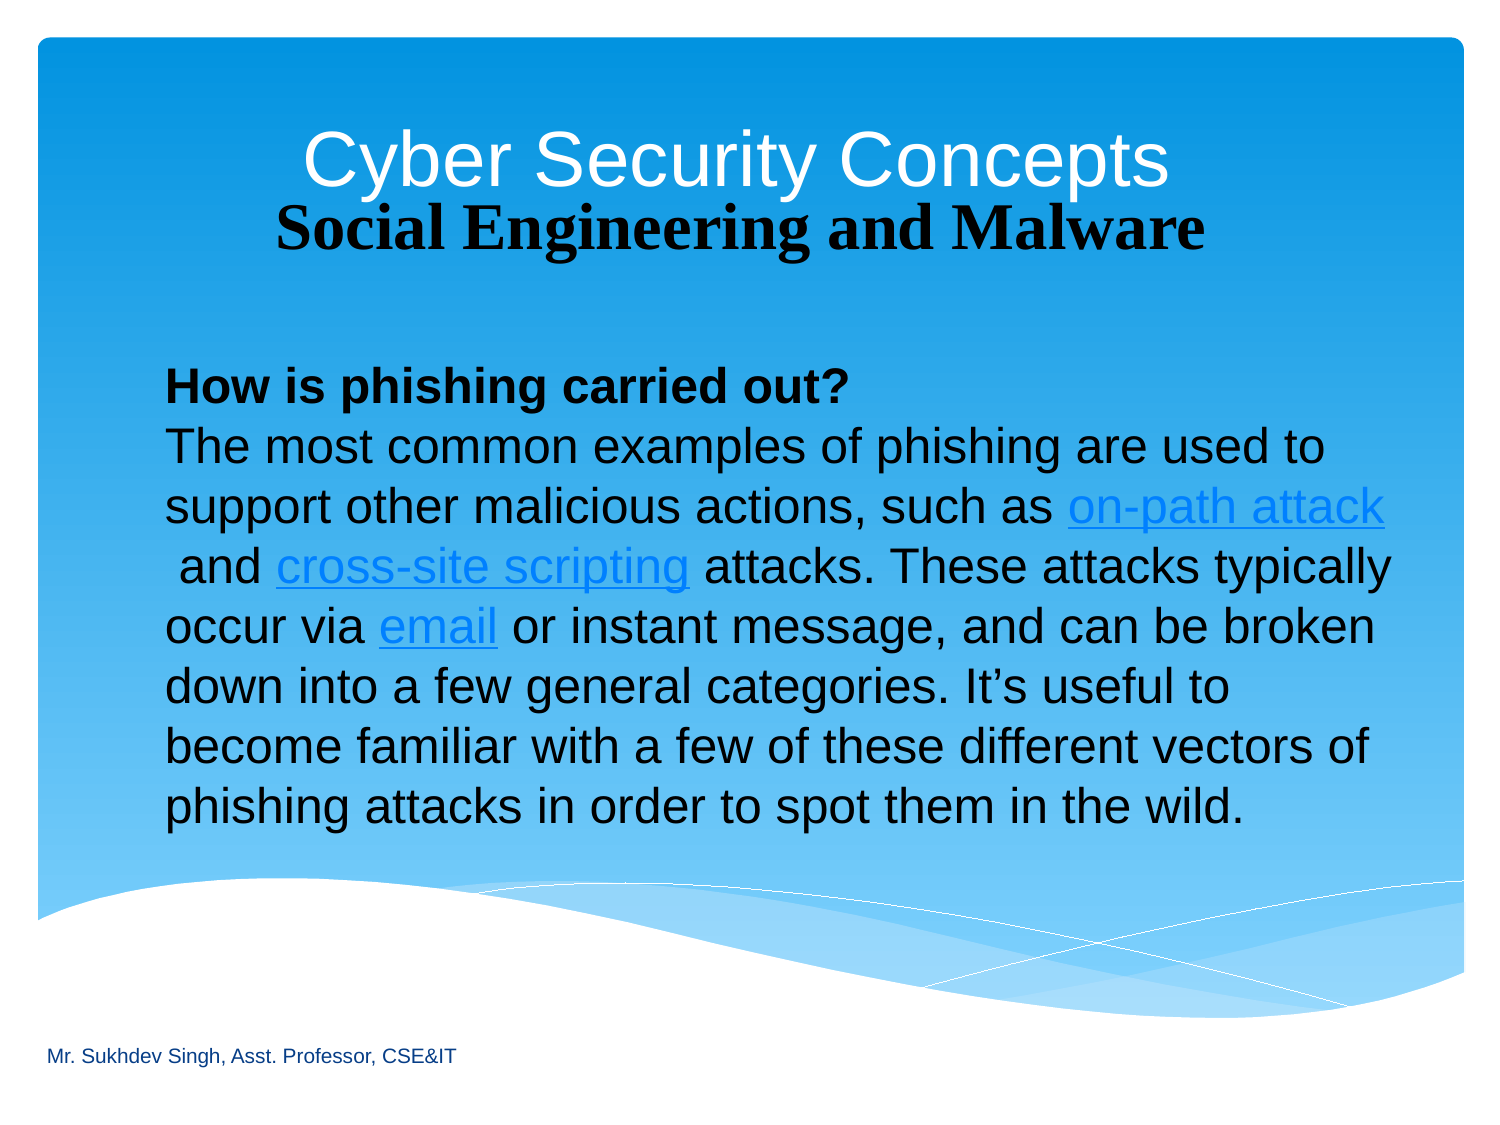

# Cyber Security Concepts
Social Engineering and Malware
How is phishing carried out?
The most common examples of phishing are used to support other malicious actions, such as on-path attack and cross-site scripting attacks. These attacks typically occur via email or instant message, and can be broken down into a few general categories. It’s useful to become familiar with a few of these different vectors of phishing attacks in order to spot them in the wild.

Mr. Sukhdev Singh, Asst. Professor, CSE&IT